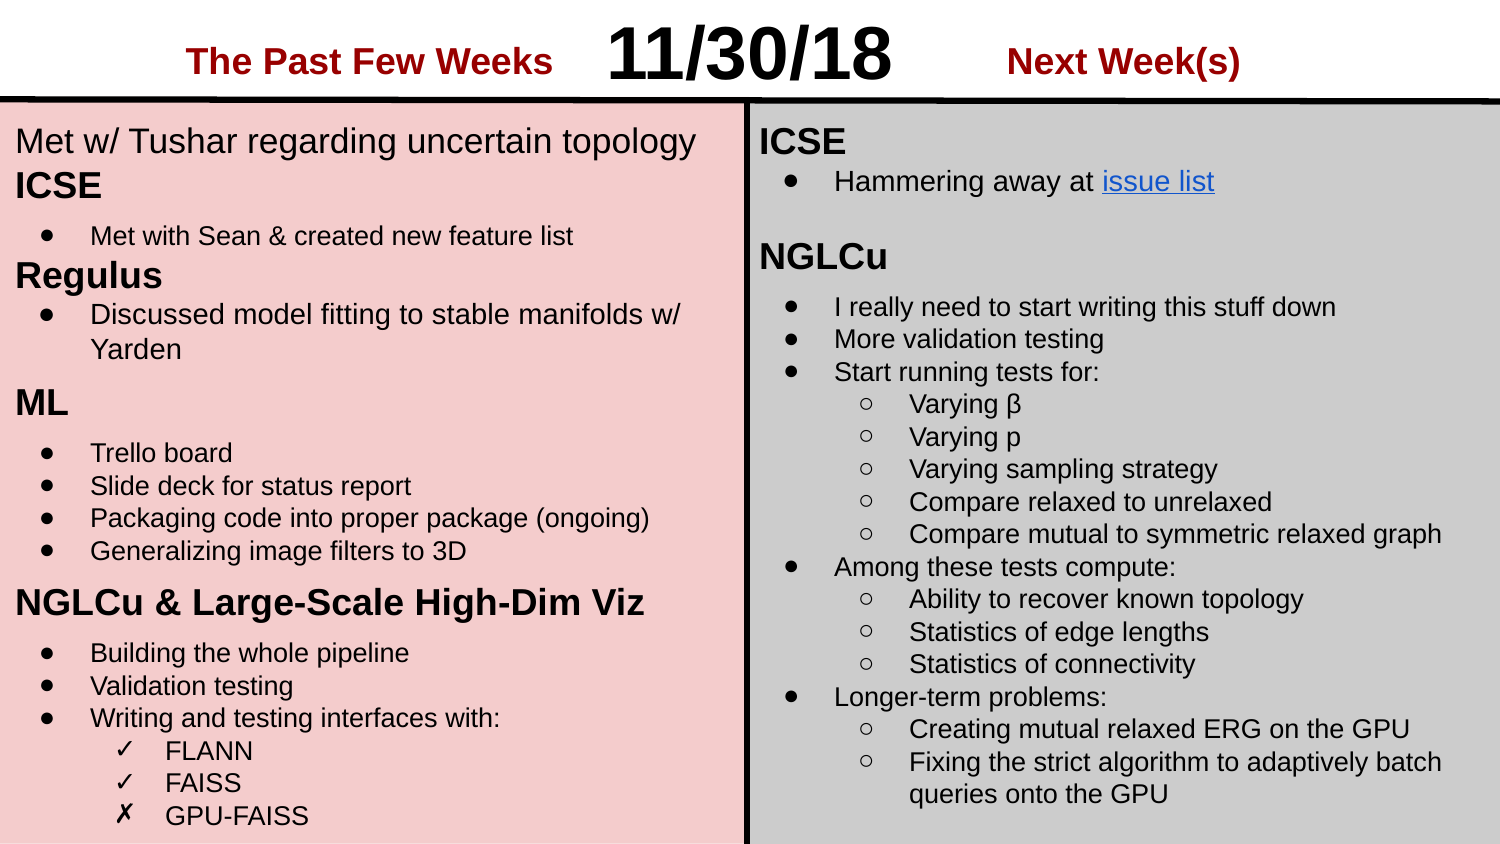

11/30/18
The Past Few Weeks
Next Week(s)
Met w/ Tushar regarding uncertain topology
ICSE
Met with Sean & created new feature list
Regulus
Discussed model fitting to stable manifolds w/ Yarden
ML
Trello board
Slide deck for status report
Packaging code into proper package (ongoing)
Generalizing image filters to 3D
NGLCu & Large-Scale High-Dim Viz
Building the whole pipeline
Validation testing
Writing and testing interfaces with:
FLANN
FAISS
GPU-FAISS

ICSE
Hammering away at issue list

NGLCu
I really need to start writing this stuff down
More validation testing
Start running tests for:
Varying β
Varying p
Varying sampling strategy
Compare relaxed to unrelaxed
Compare mutual to symmetric relaxed graph
Among these tests compute:
Ability to recover known topology
Statistics of edge lengths
Statistics of connectivity
Longer-term problems:
Creating mutual relaxed ERG on the GPU
Fixing the strict algorithm to adaptively batch queries onto the GPU